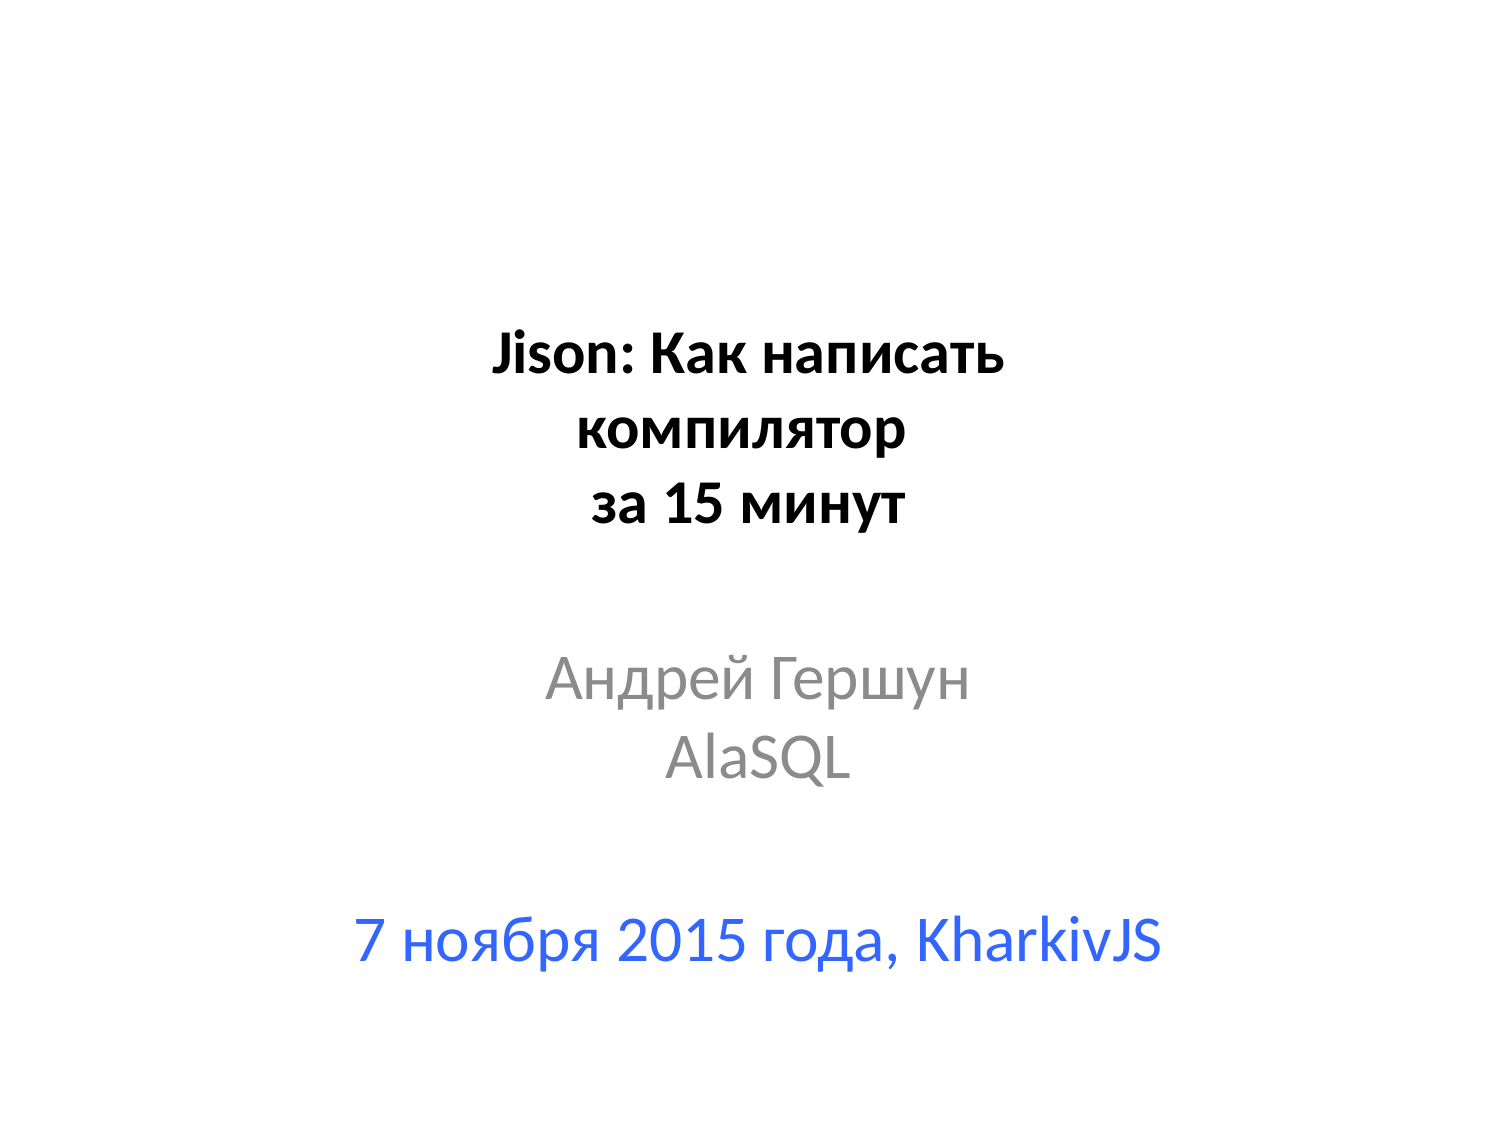

# Jison: Как написать компилятор за 15 минут
Андрей Гершун
AlaSQL

7 ноября 2015 года, KharkivJS